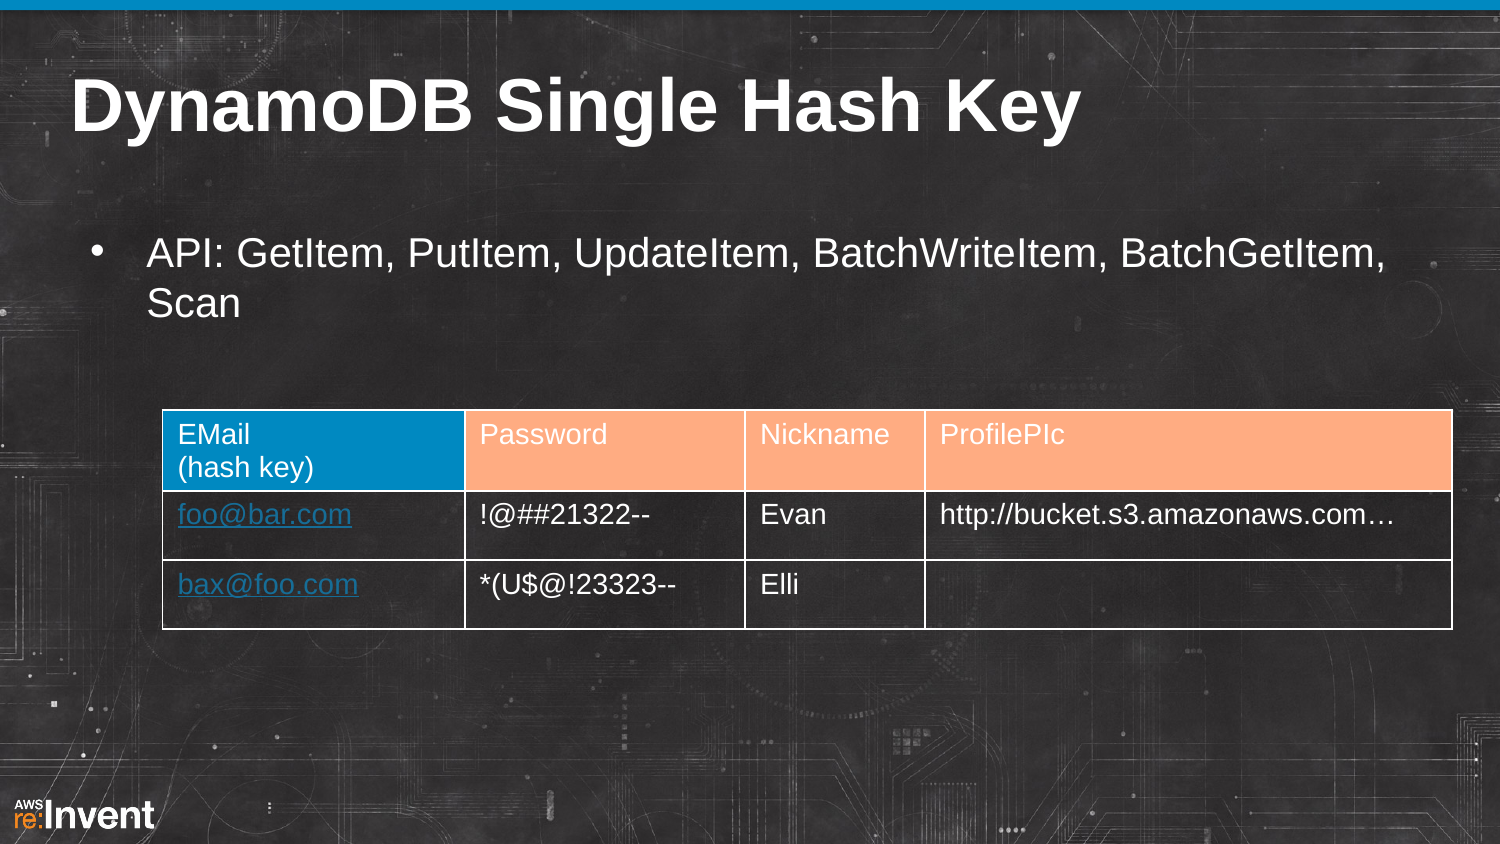

# DynamoDB Single Hash Key
API: GetItem, PutItem, UpdateItem, BatchWriteItem, BatchGetItem, Scan

| EMail (hash key) | Password | Nickname | ProfilePIc |
| --- | --- | --- | --- |
| foo@bar.com | !@##21322-- | Evan | http://bucket.s3.amazonaws.com… |
| bax@foo.com | \*(U$@!23323-- | Elli |  |